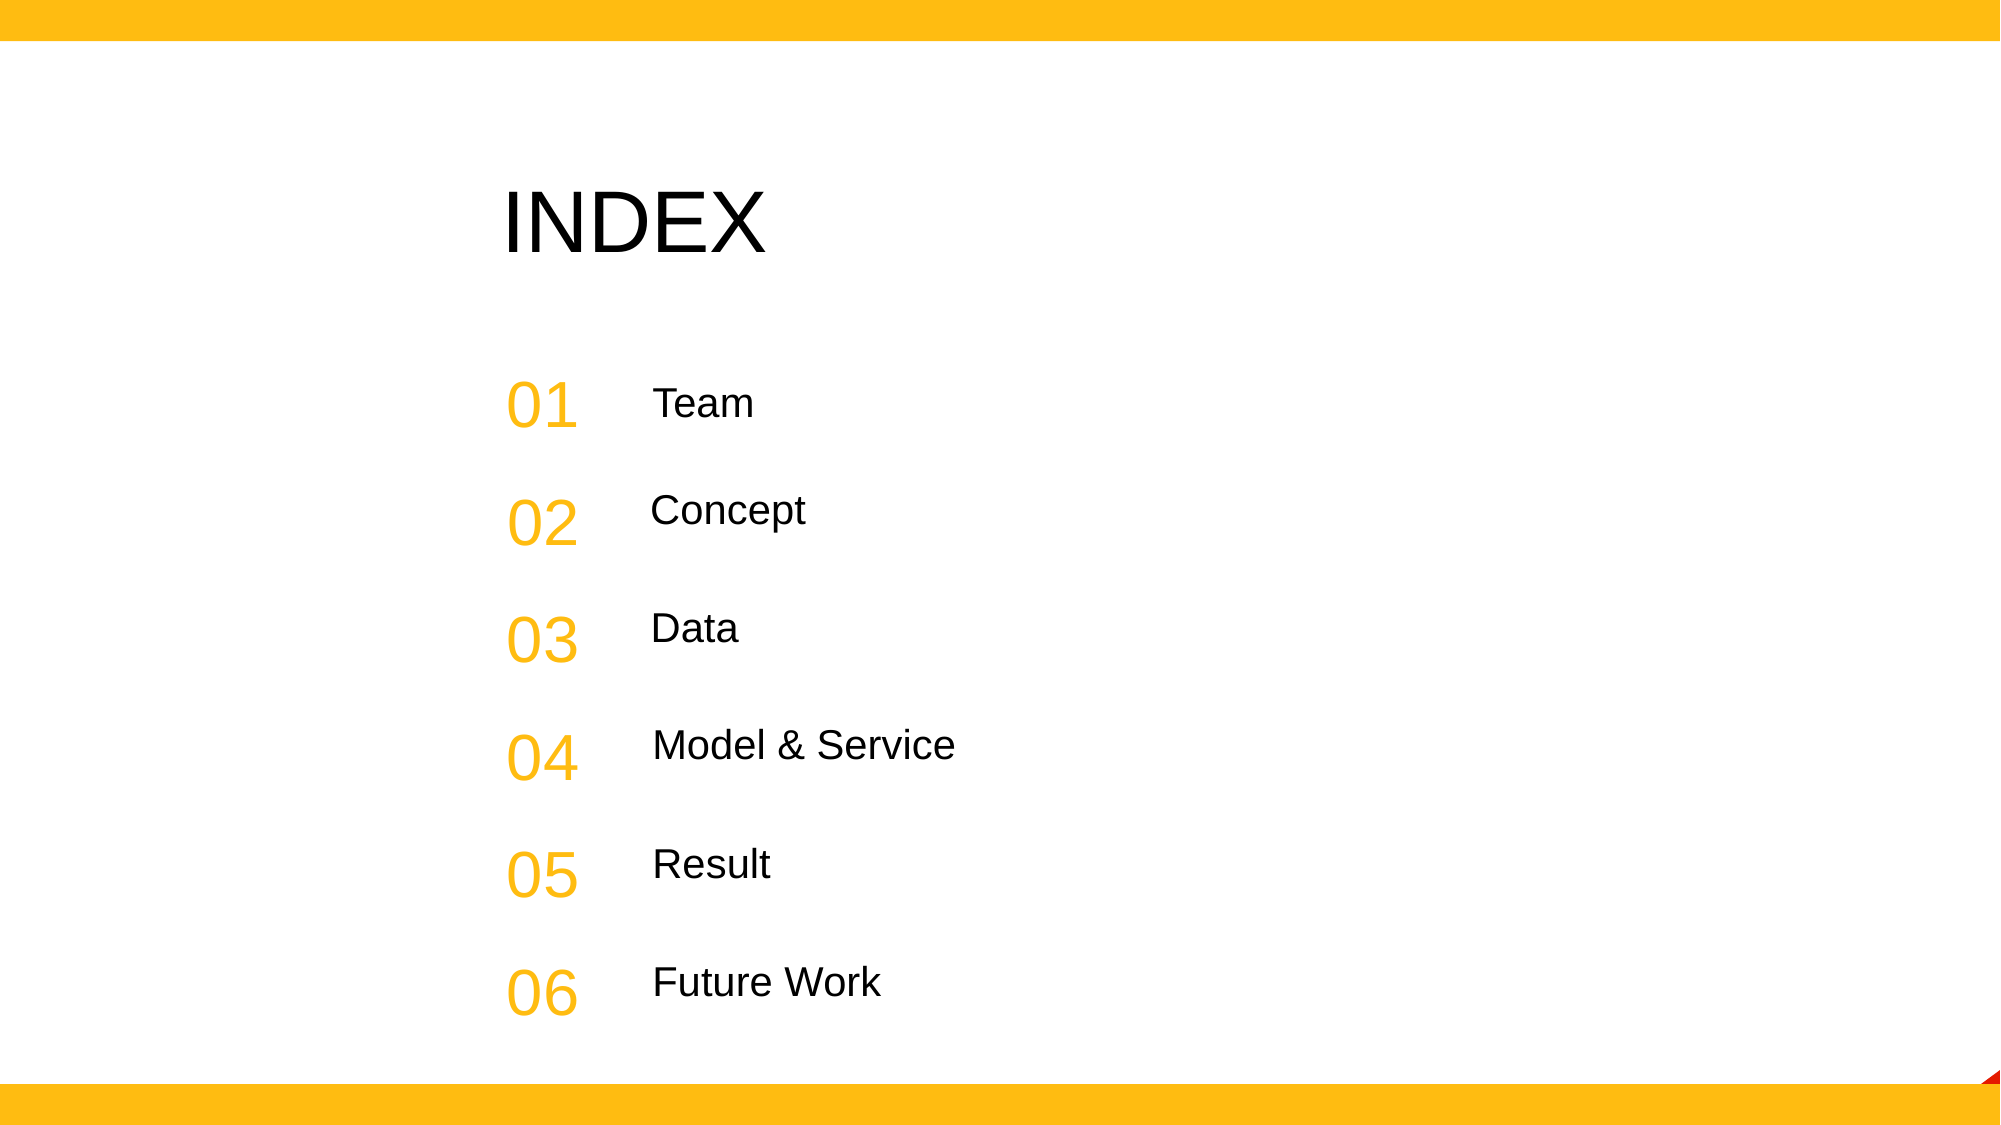

INDEX
01
Team
02
Concept
03
Data
04
Model & Service
05
Result
06
Future Work